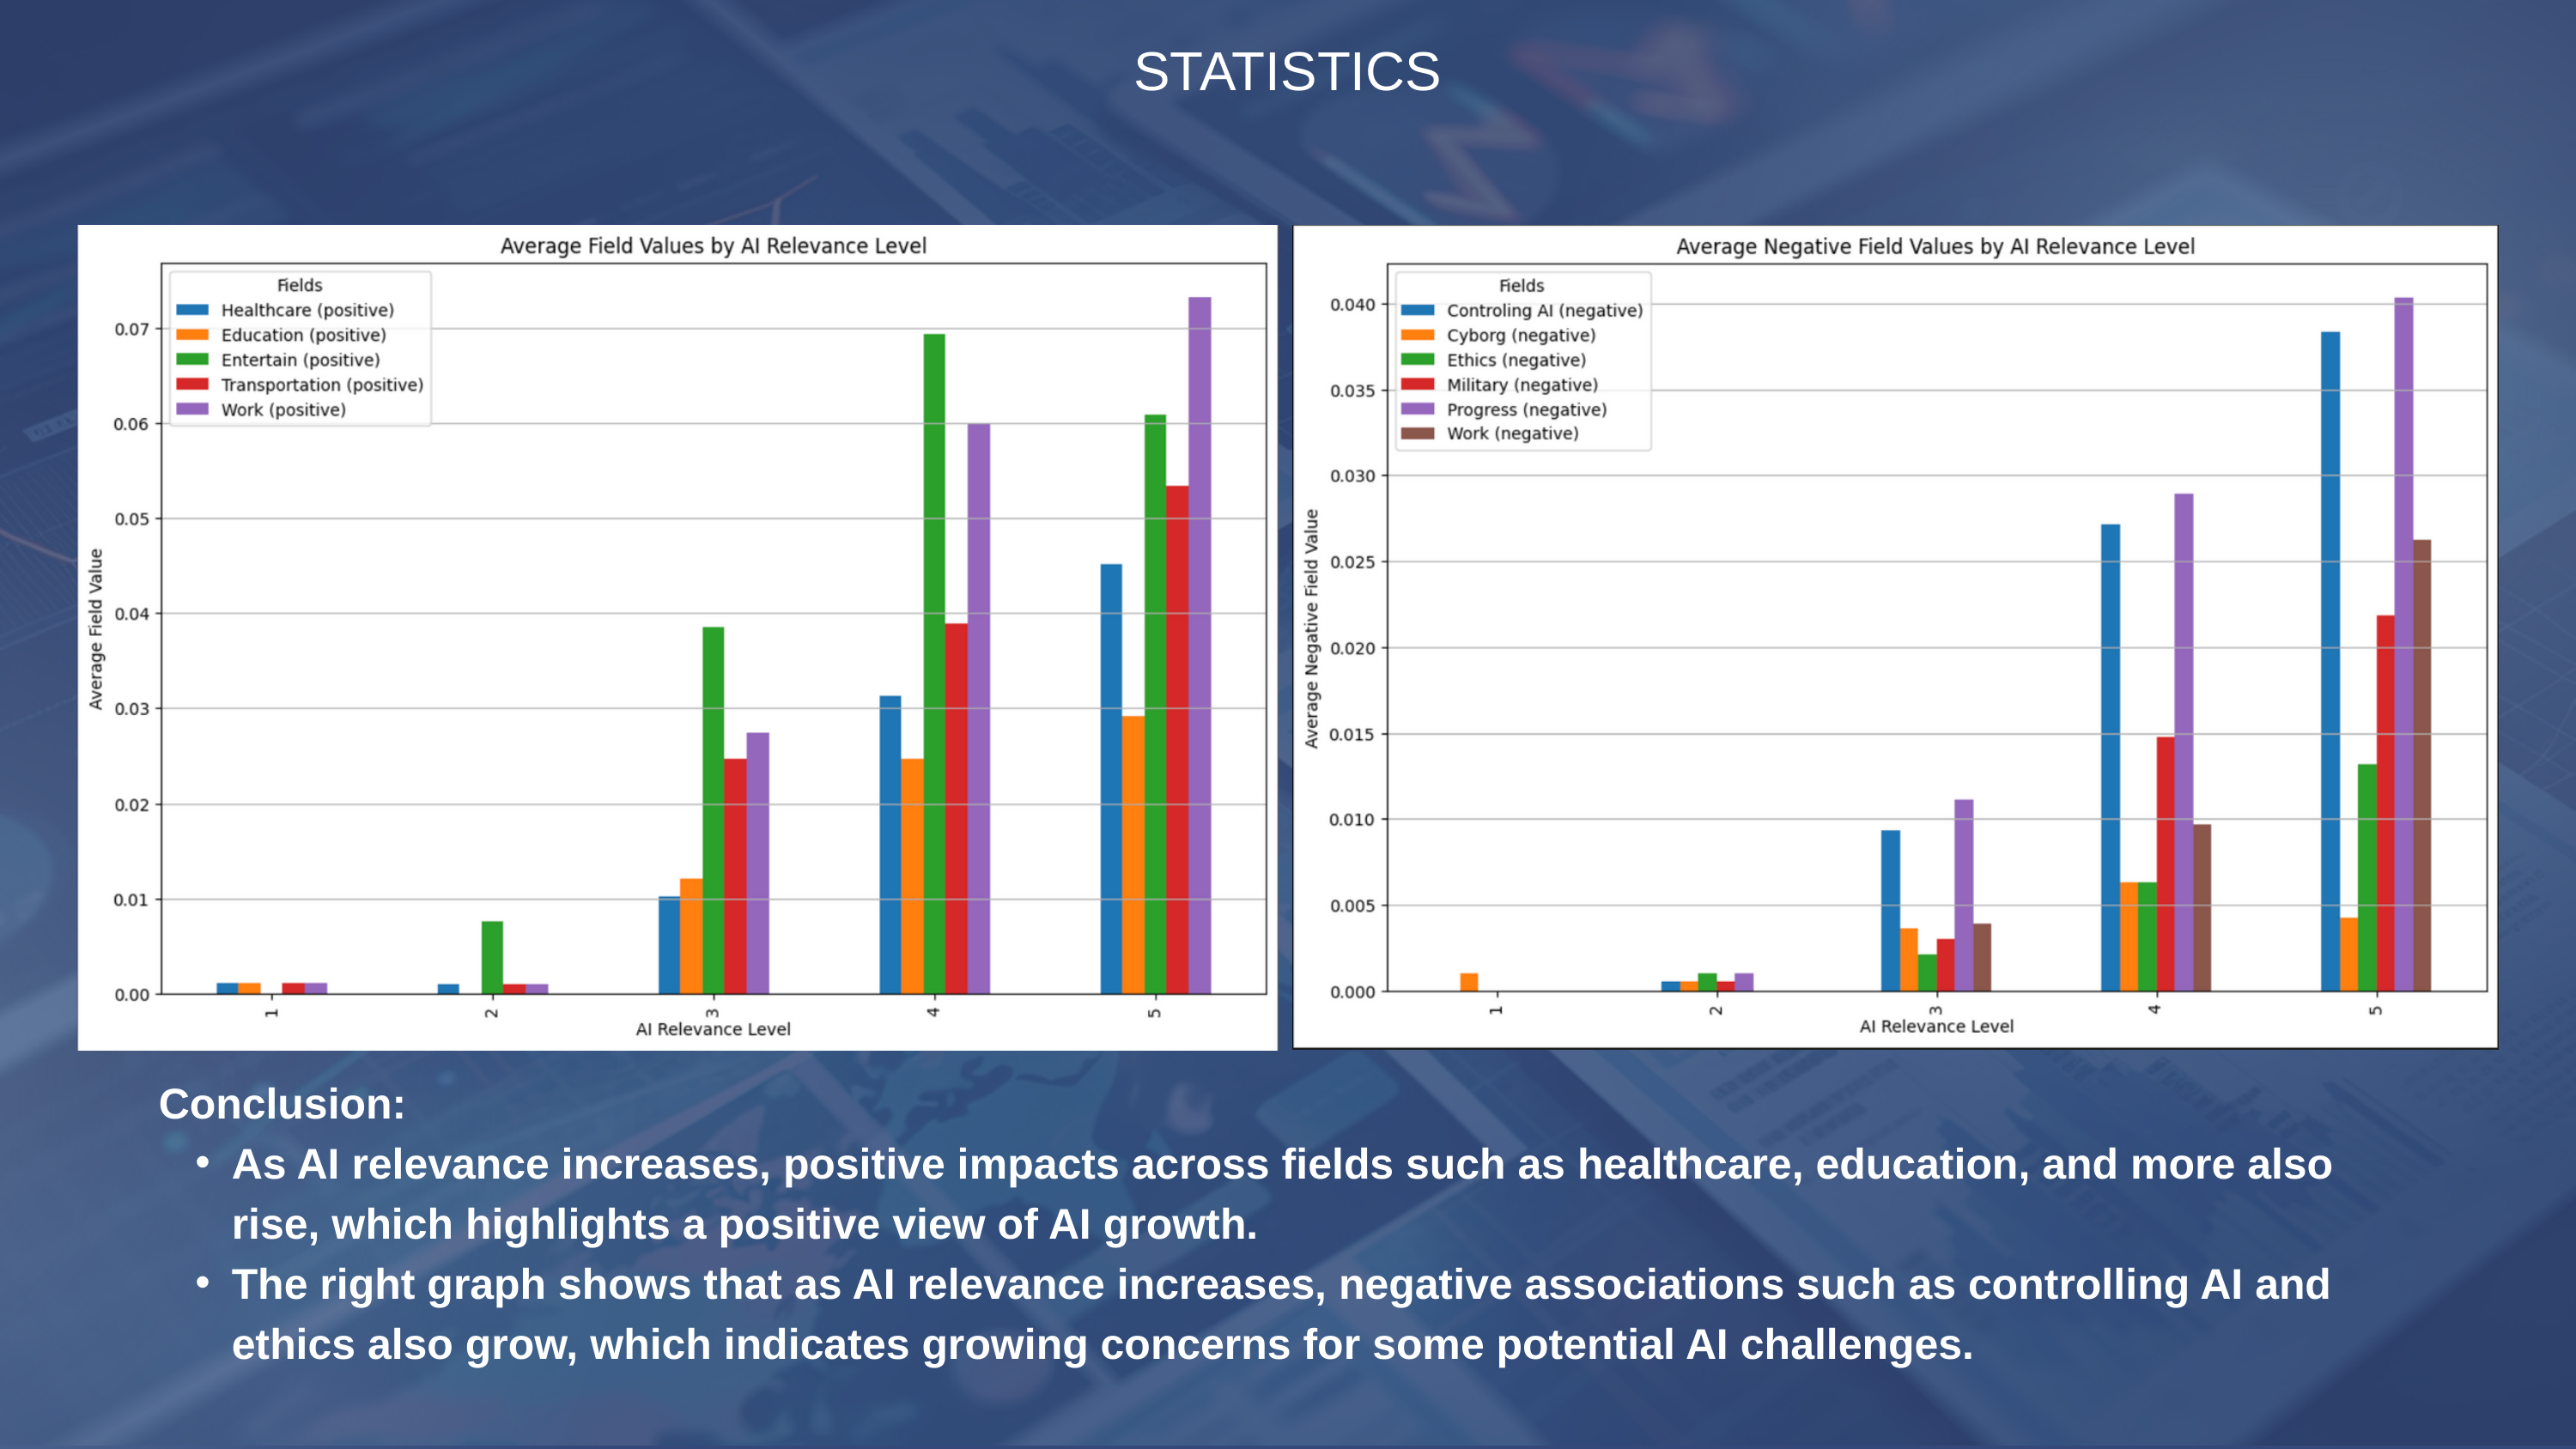

STATISTICS

Conclusion:
As AI relevance increases, positive impacts across fields such as healthcare, education, and more also rise, which highlights a positive view of AI growth.
The right graph shows that as AI relevance increases, negative associations such as controlling AI and ethics also grow, which indicates growing concerns for some potential AI challenges.